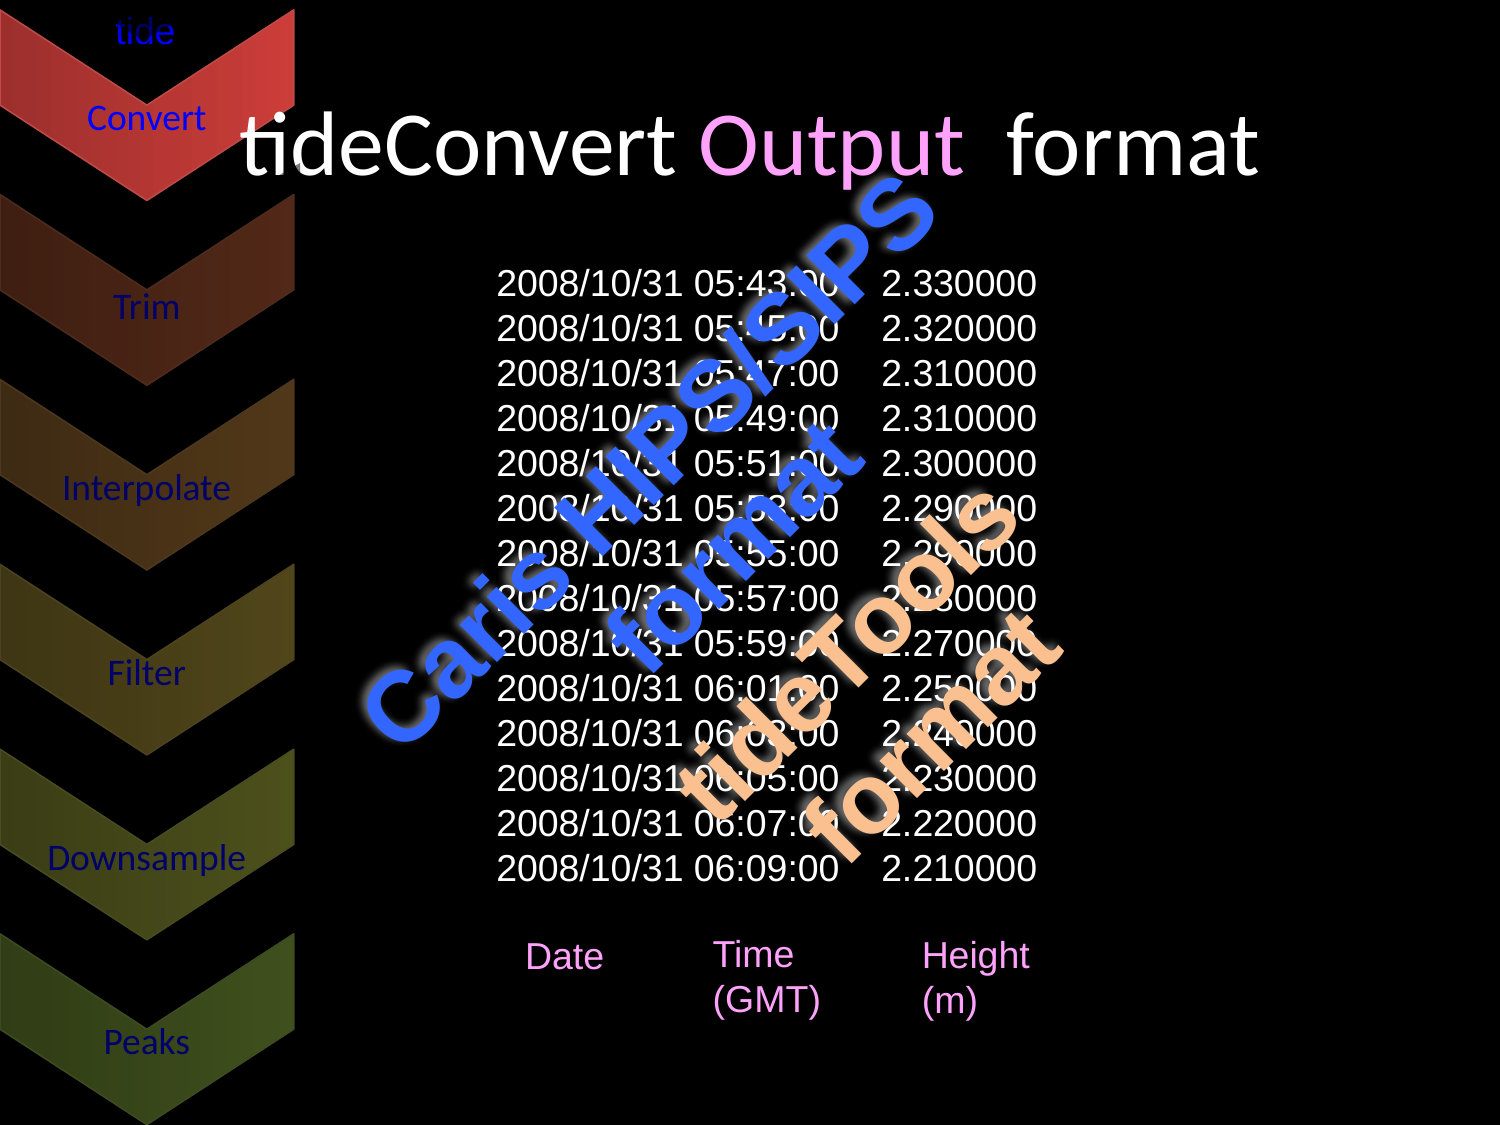

# tideConvert Output  format
2008/10/31 05:43:00    2.330000
2008/10/31 05:45:00    2.320000
2008/10/31 05:47:00    2.310000
2008/10/31 05:49:00    2.310000
2008/10/31 05:51:00    2.300000
2008/10/31 05:53:00    2.290000
2008/10/31 05:55:00    2.290000
2008/10/31 05:57:00    2.280000
2008/10/31 05:59:00    2.270000
2008/10/31 06:01:00    2.250000
2008/10/31 06:03:00    2.240000
2008/10/31 06:05:00    2.230000
2008/10/31 06:07:00    2.220000
2008/10/31 06:09:00    2.210000
Caris HIPS/SIPS
format
tideTools
format

Time
(GMT)
Height
(m)
Date